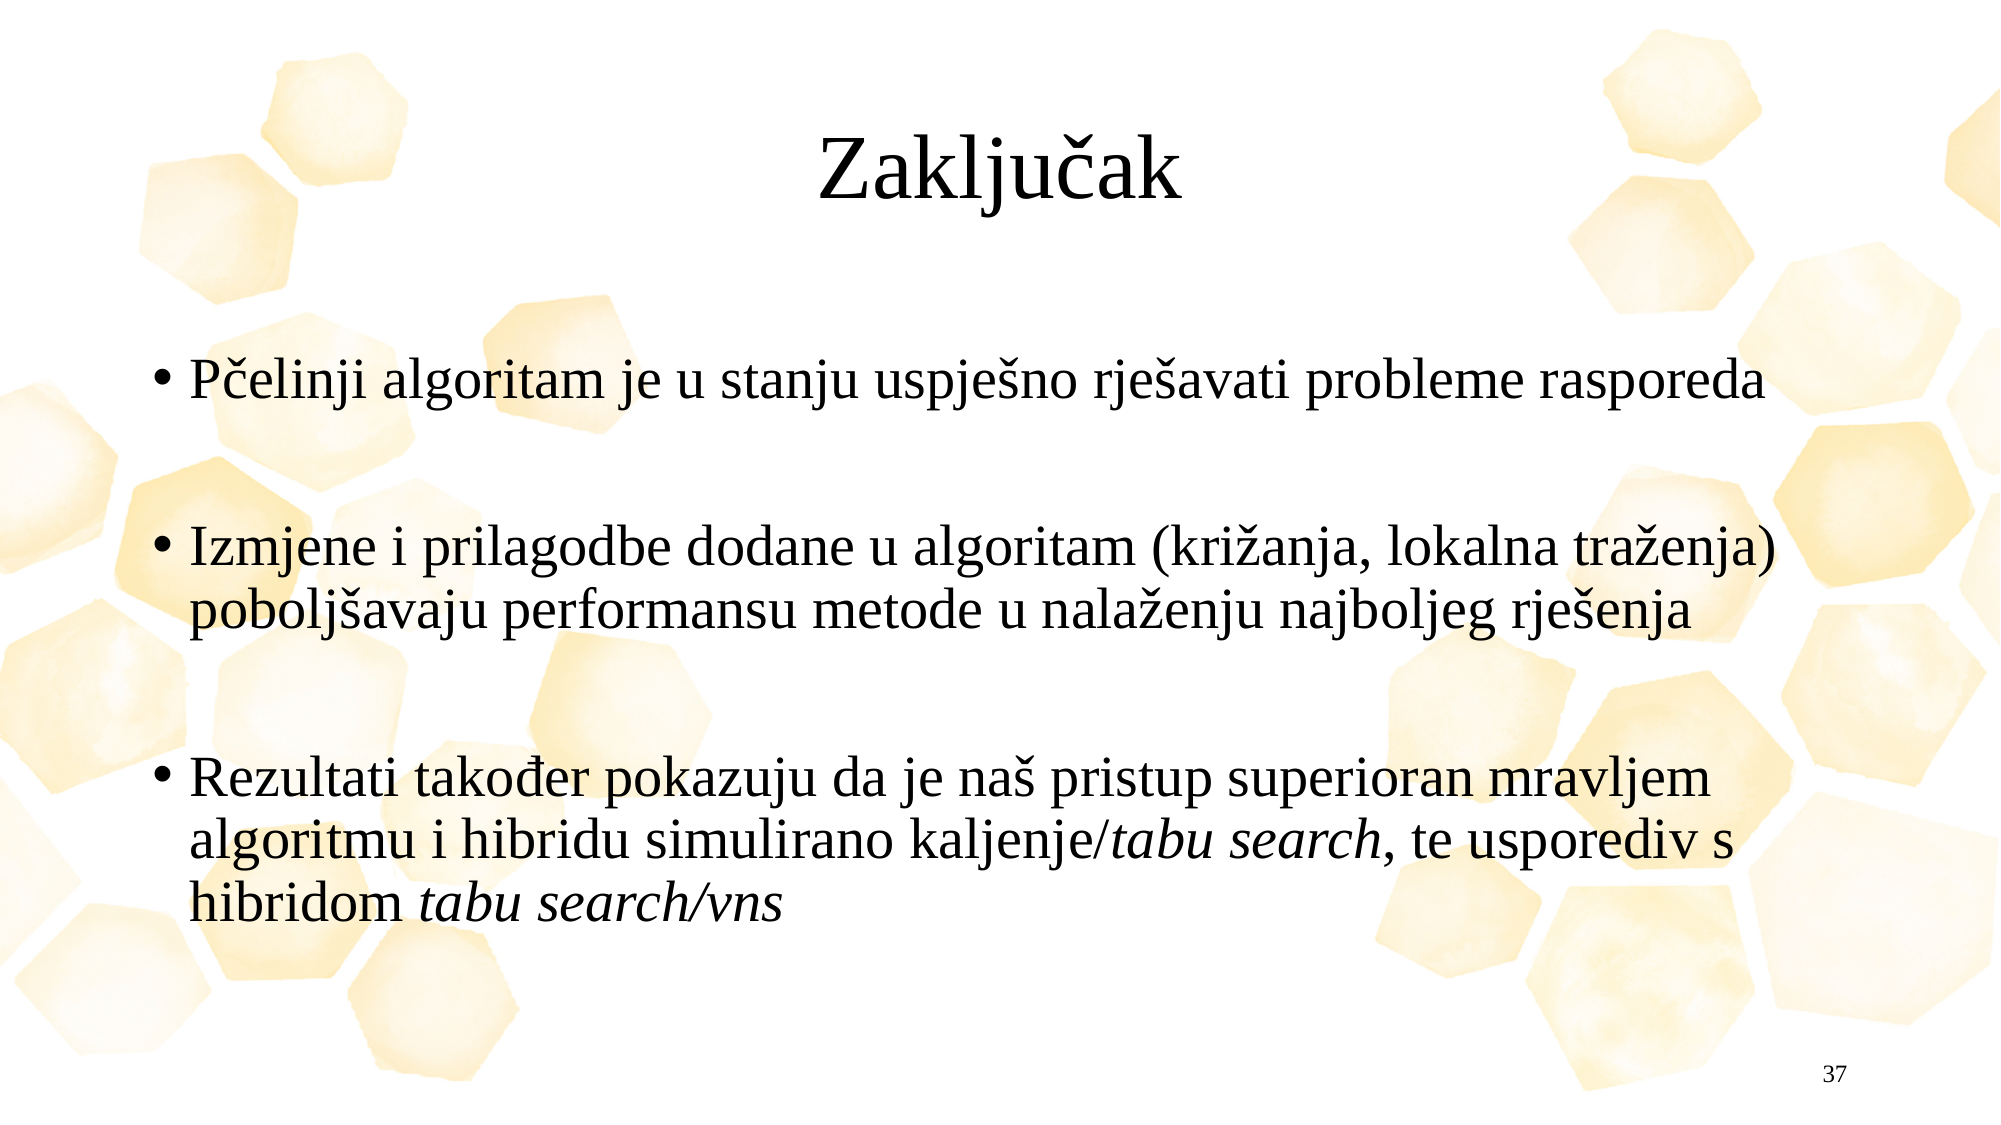

# Zaključak
Pčelinji algoritam je u stanju uspješno rješavati probleme rasporeda

Izmjene i prilagodbe dodane u algoritam (križanja, lokalna traženja) poboljšavaju performansu metode u nalaženju najboljeg rješenja

Rezultati također pokazuju da je naš pristup superioran mravljem algoritmu i hibridu simulirano kaljenje/tabu search, te usporediv s hibridom tabu search/vns
37